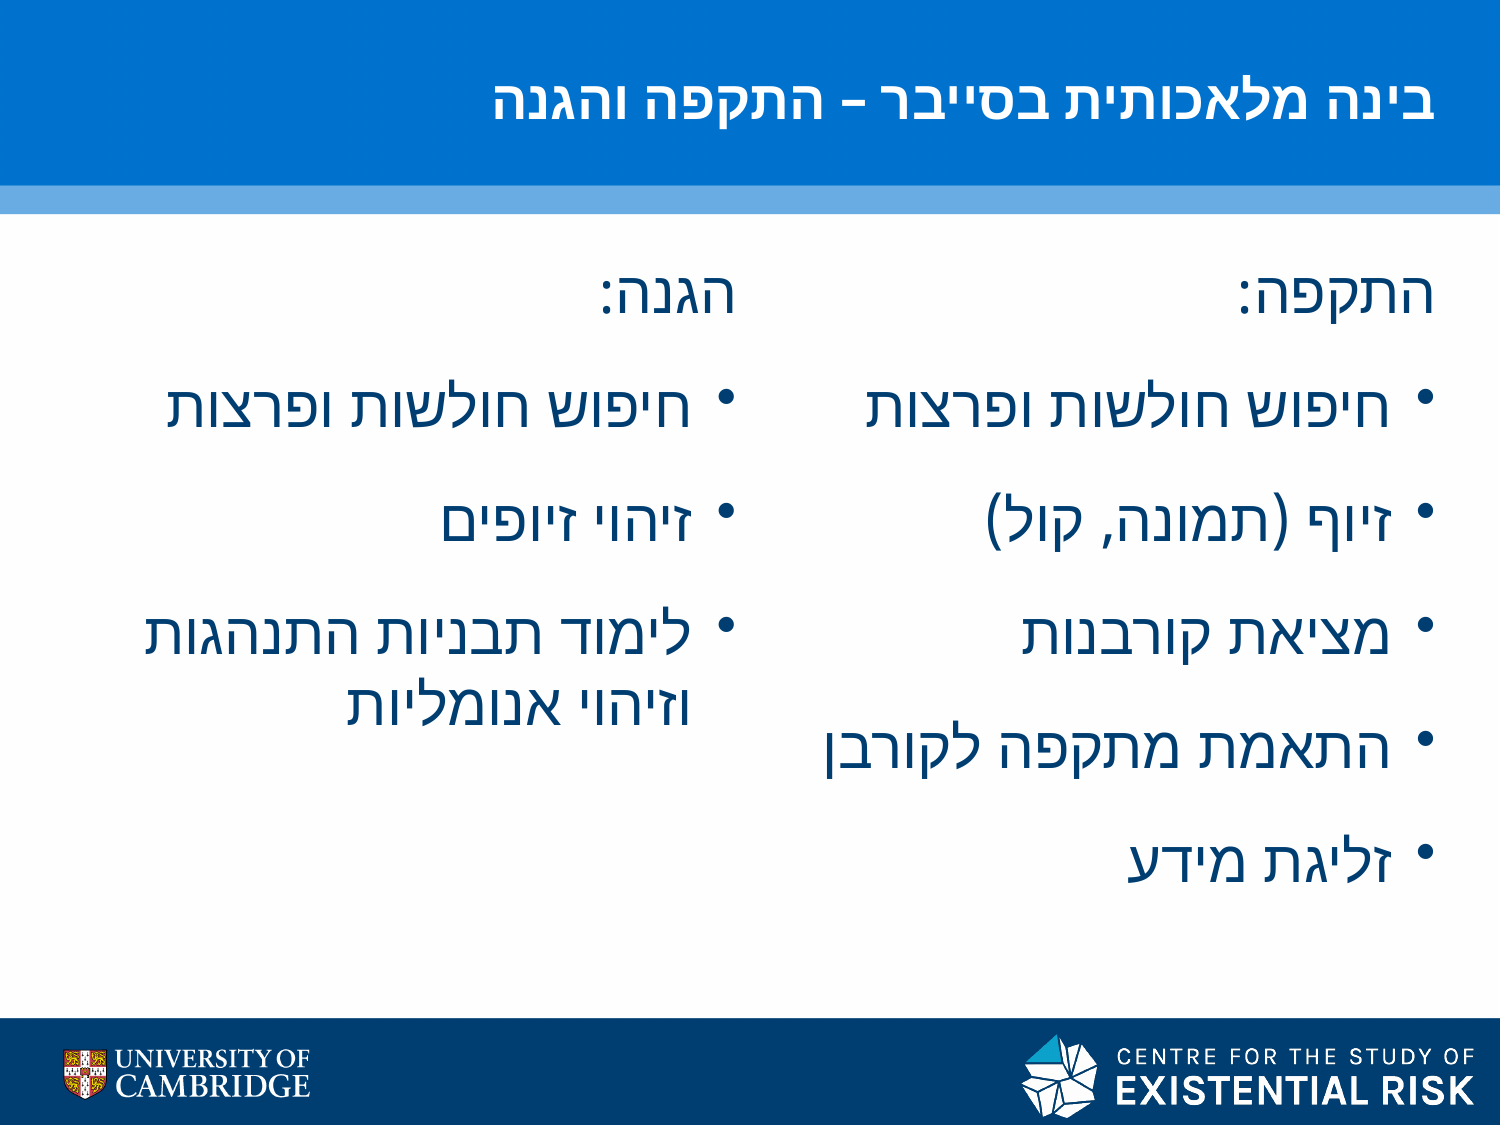

# בינה מלאכותית בסייבר – התקפה והגנה
הגנה:
חיפוש חולשות ופרצות
זיהוי זיופים
לימוד תבניות התנהגות וזיהוי אנומליות
התקפה:
חיפוש חולשות ופרצות
זיוף (תמונה, קול)
מציאת קורבנות
התאמת מתקפה לקורבן
זליגת מידע